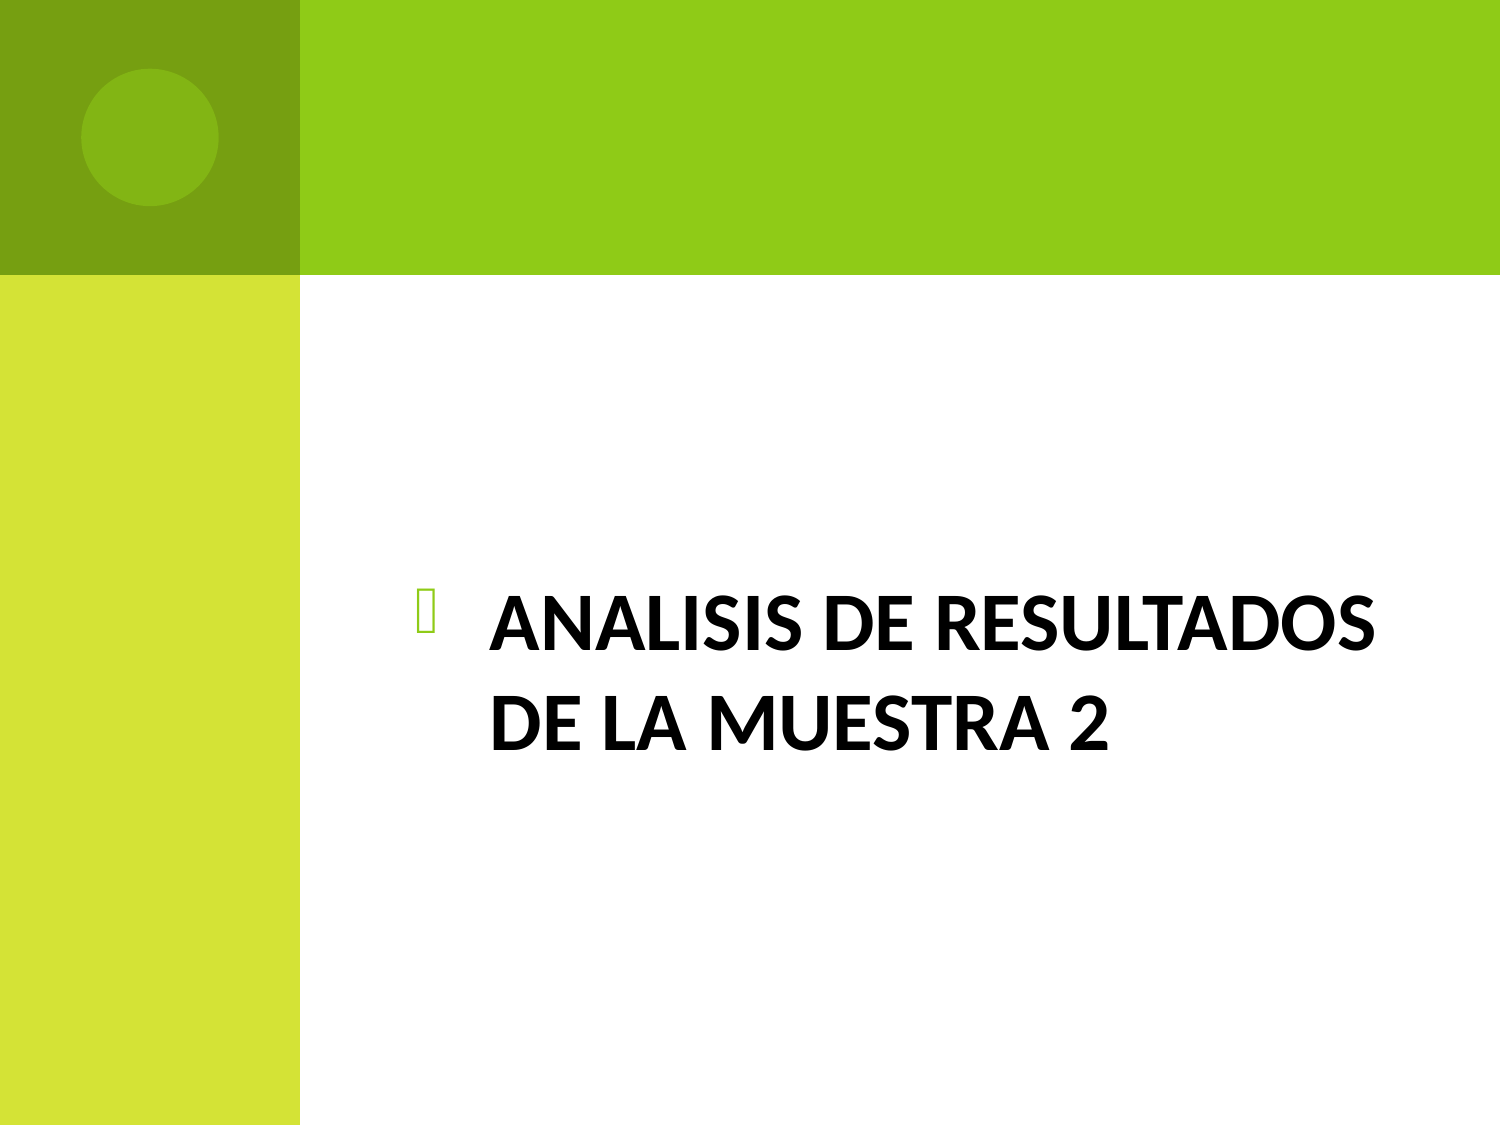

ANALISIS DE RESULTADOS DE LA MUESTRA 2